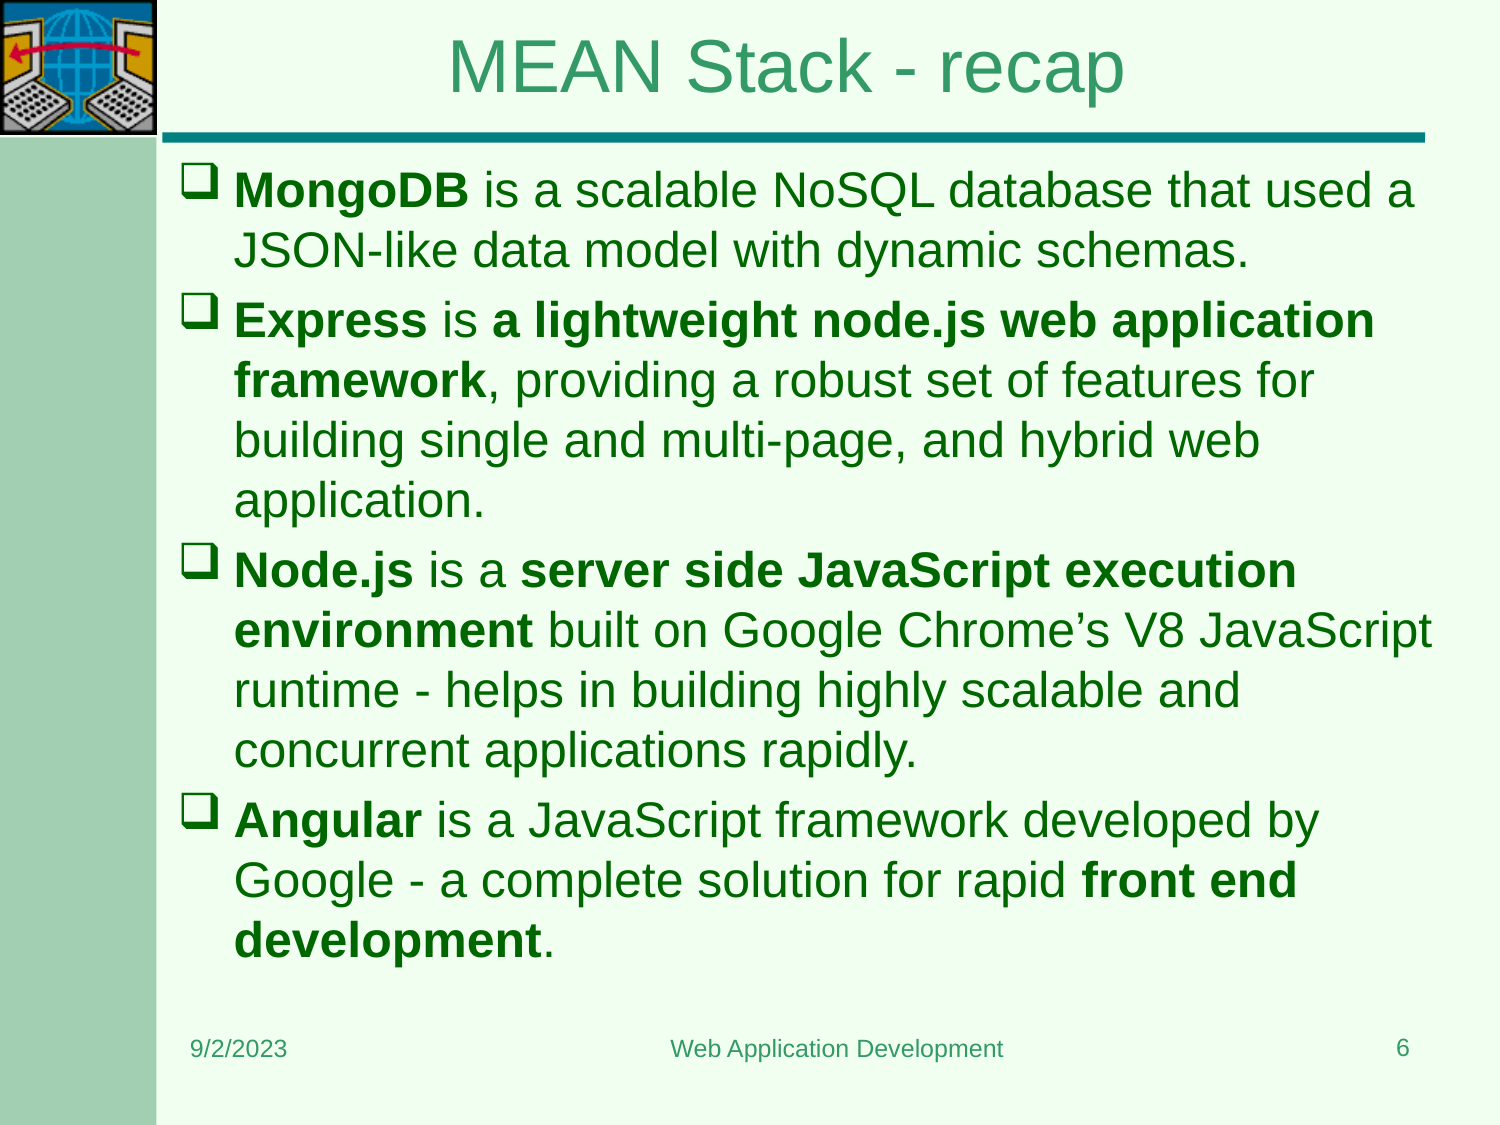

# MEAN Stack - recap
MongoDB is a scalable NoSQL database that used a JSON-like data model with dynamic schemas.
Express is a lightweight node.js web application framework, providing a robust set of features for building single and multi-page, and hybrid web application.
Node.js is a server side JavaScript execution environment built on Google Chrome’s V8 JavaScript runtime - helps in building highly scalable and concurrent applications rapidly.
Angular is a JavaScript framework developed by Google - a complete solution for rapid front end development.
6
9/2/2023
Web Application Development